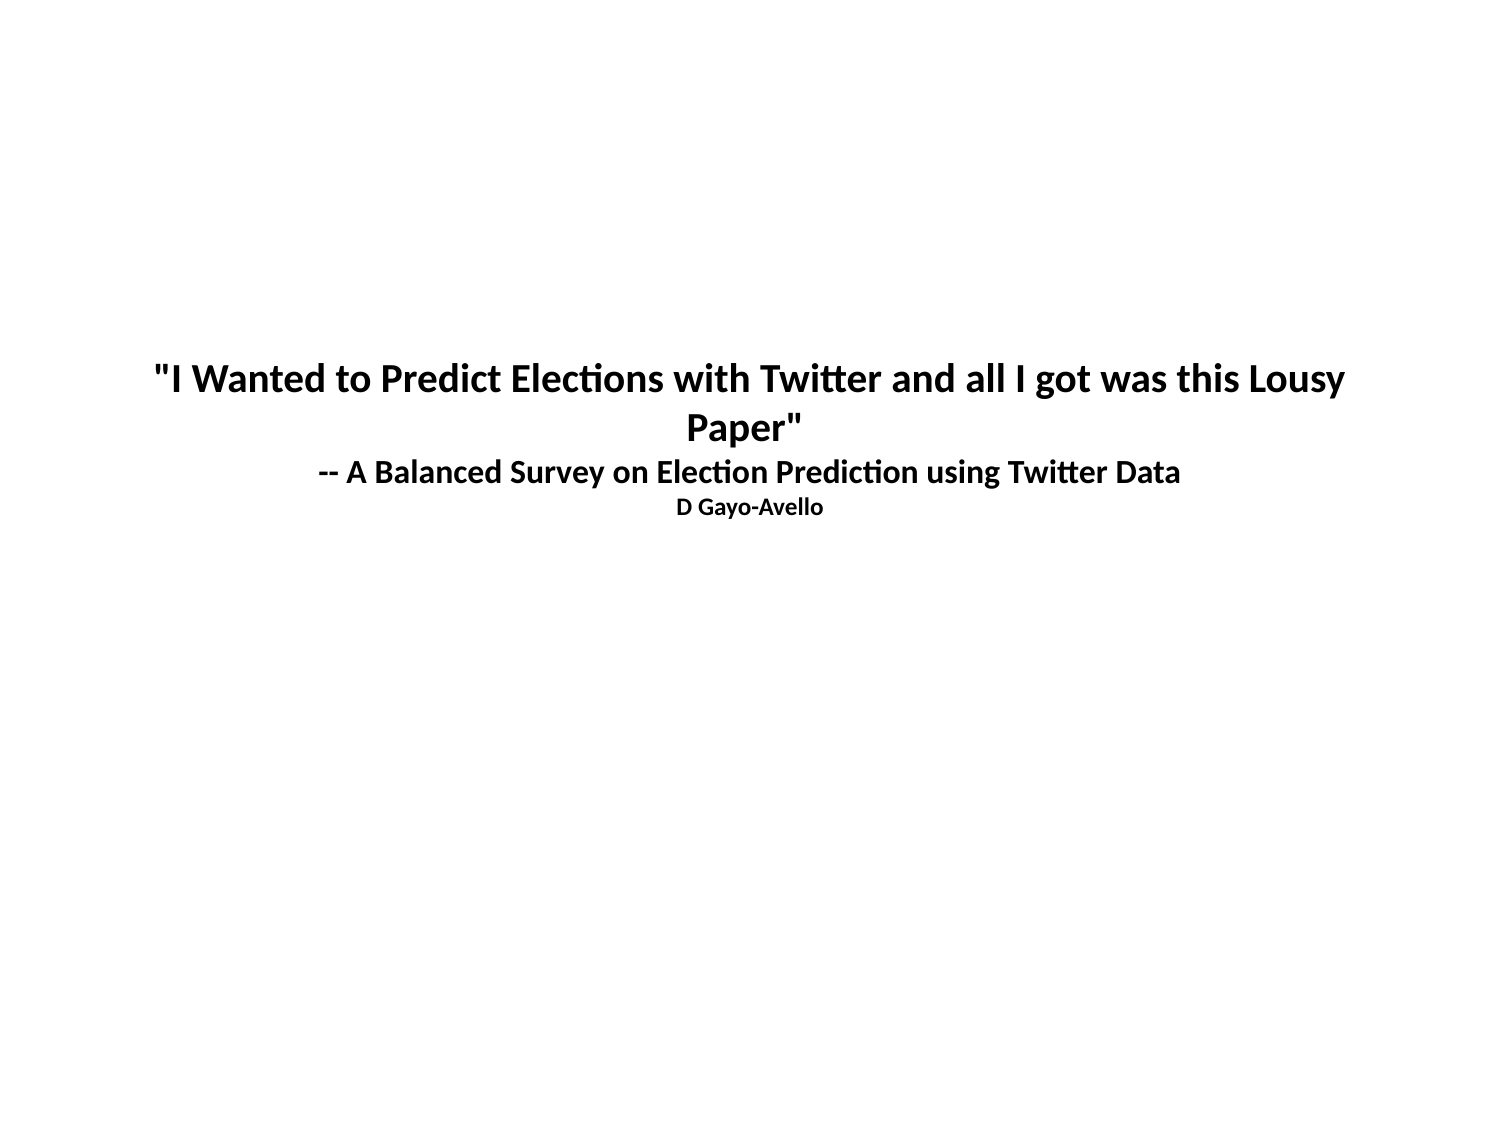

# "I Wanted to Predict Elections with Twitter and all I got was this Lousy Paper" -- A Balanced Survey on Election Prediction using Twitter Data D Gayo-Avello